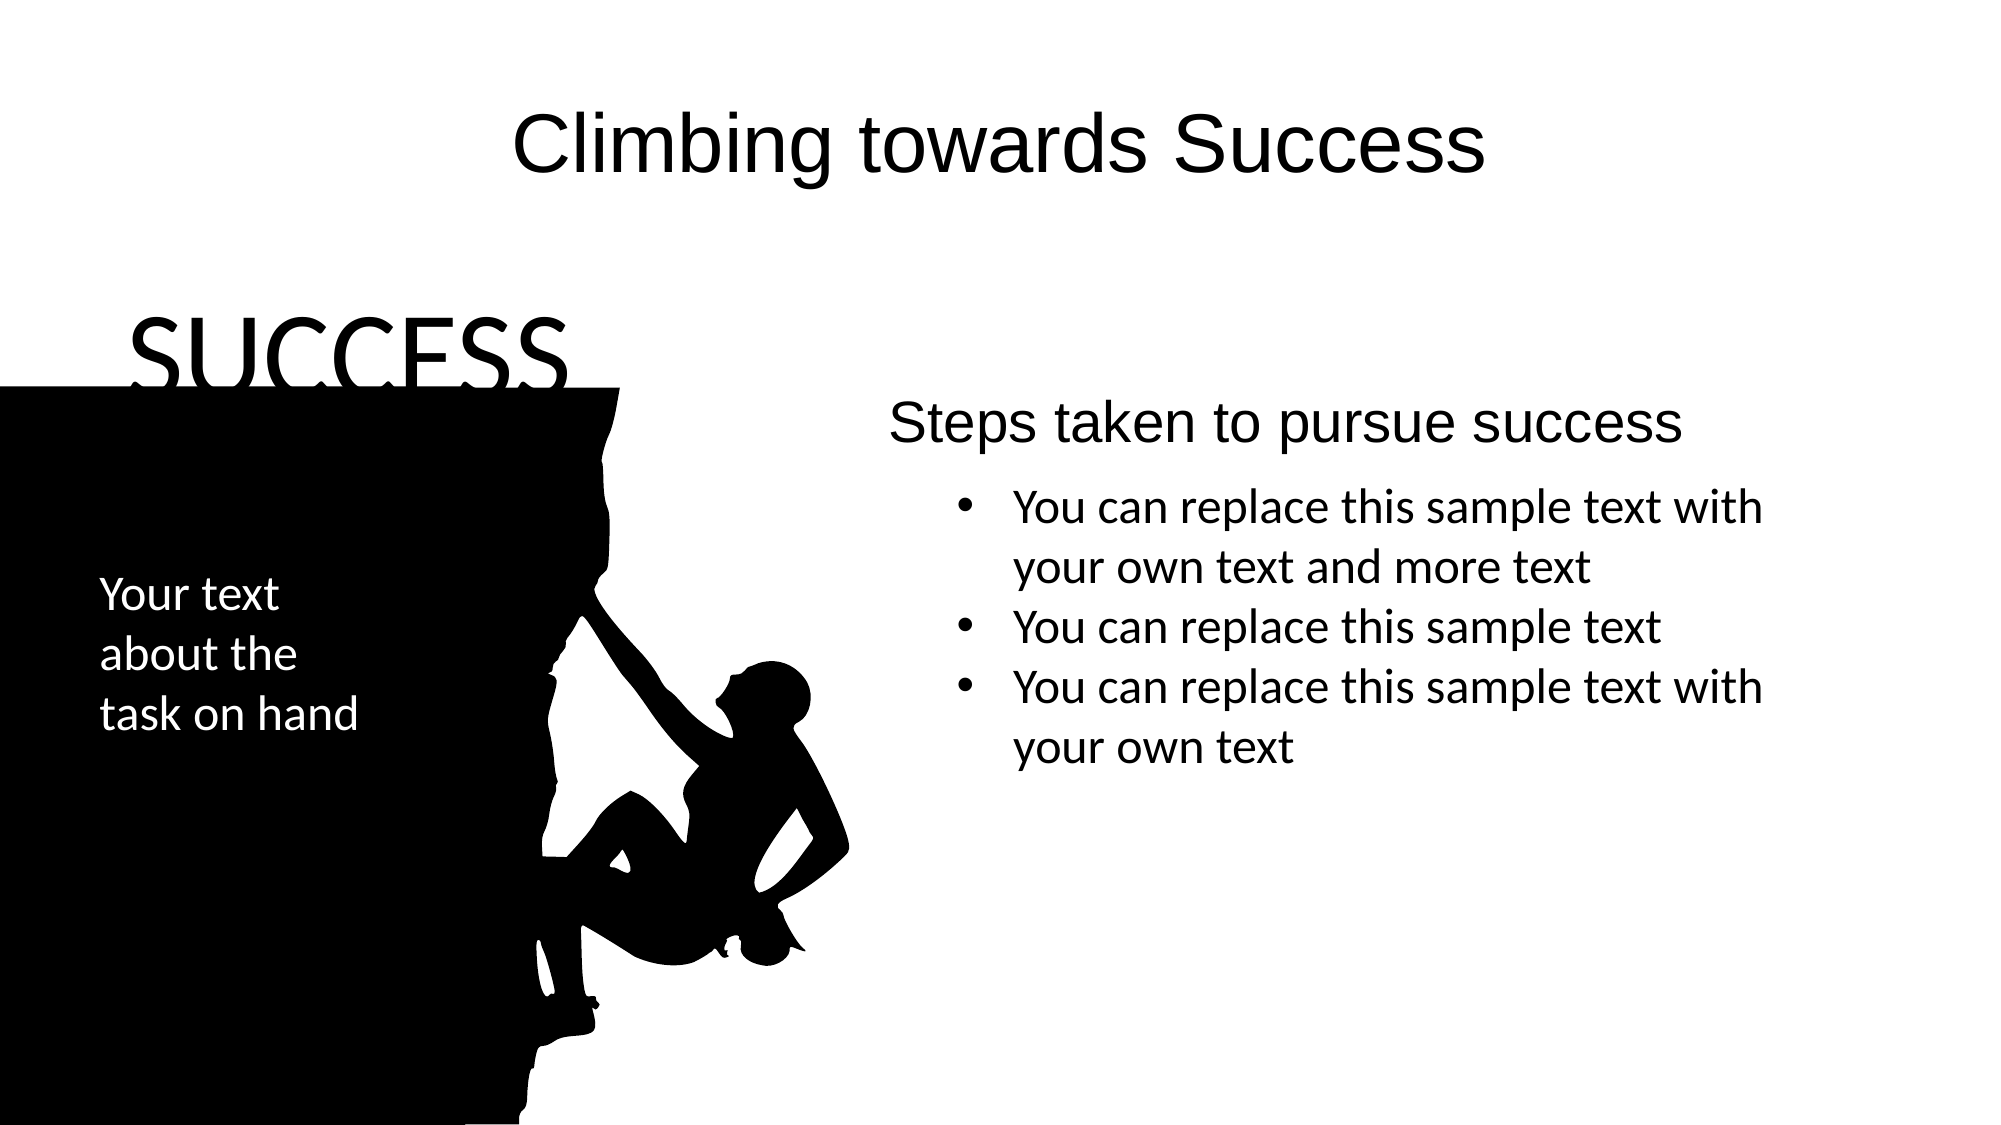

# Climbing towards Success
SUCCESS
Steps taken to pursue success

You can replace this sample text with your own text and more text
You can replace this sample text
You can replace this sample text with your own text
Your text about the task on hand